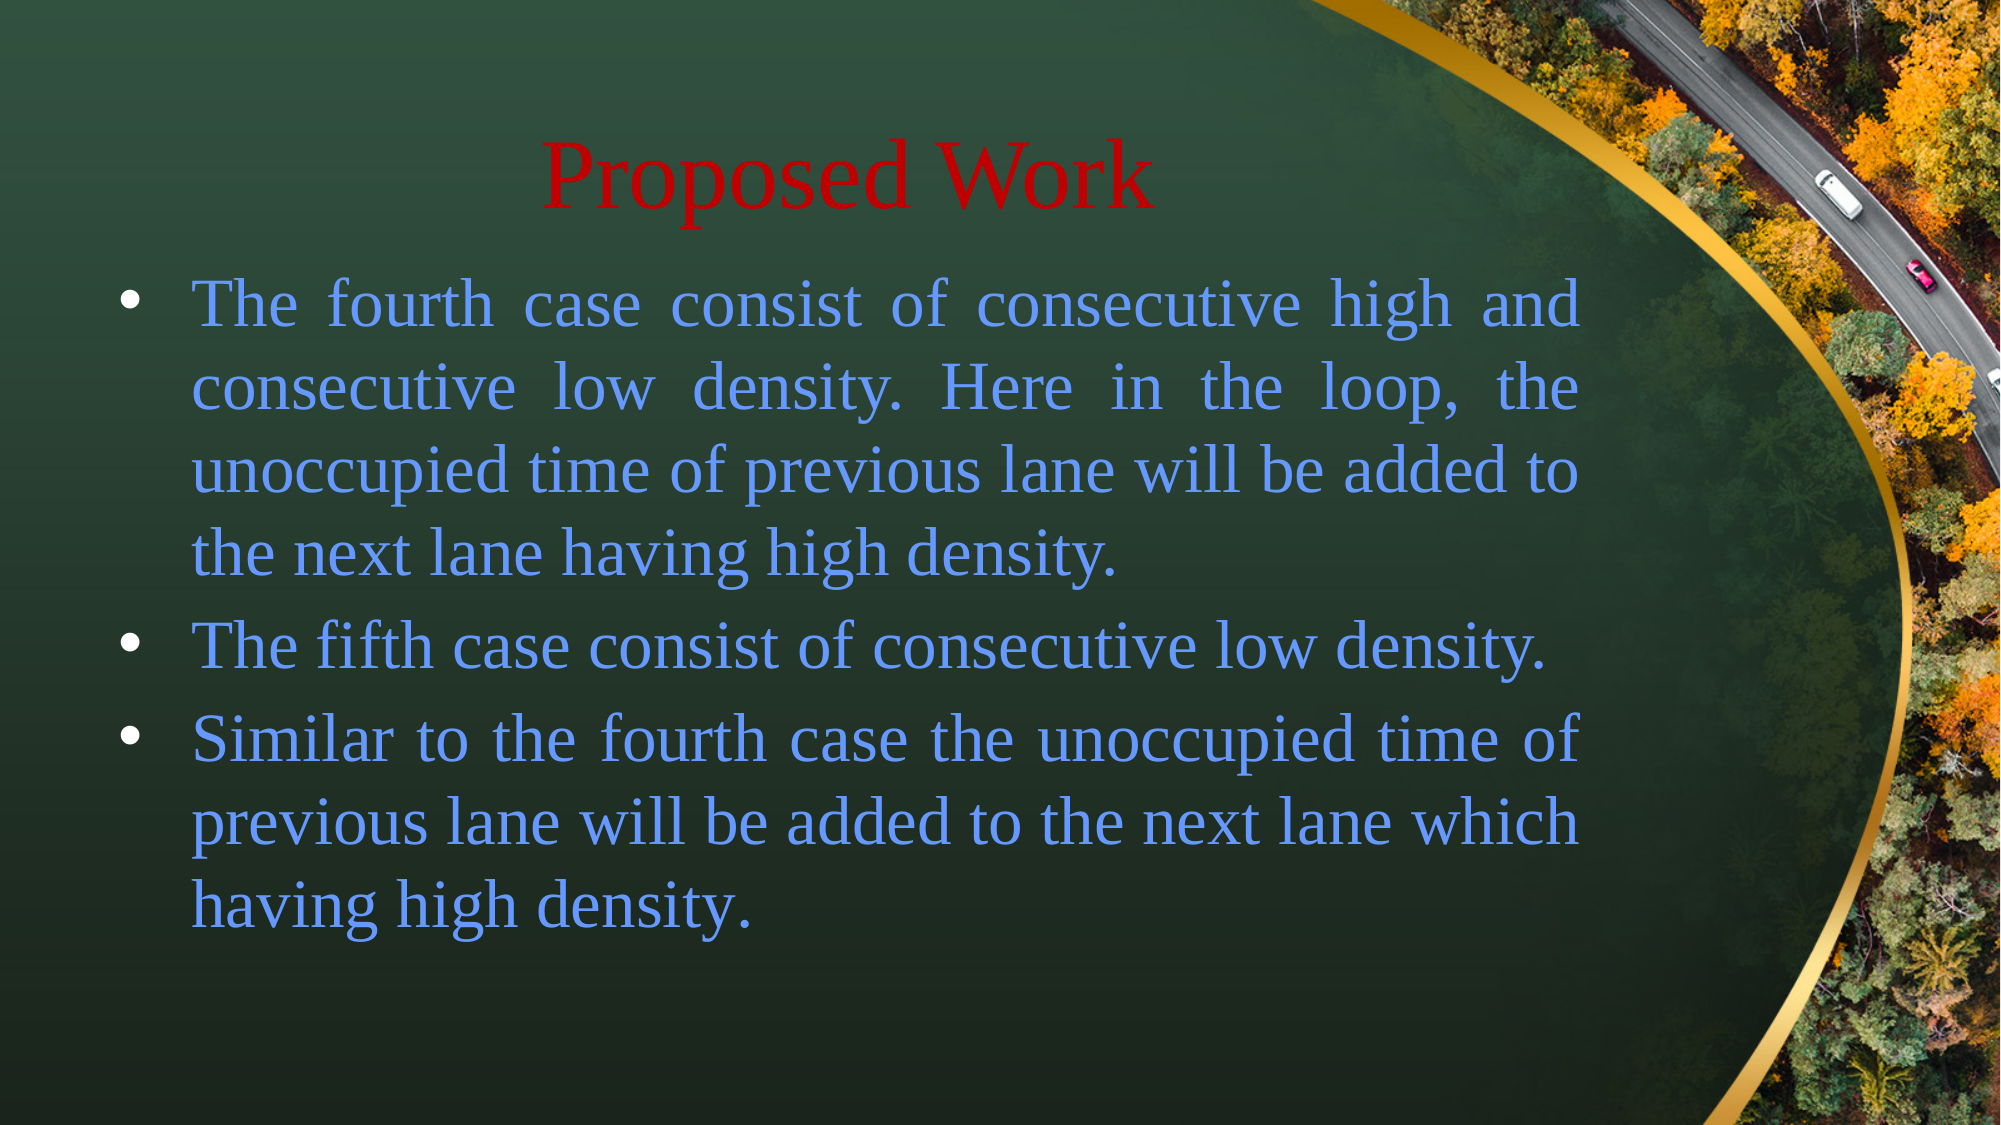

# Proposed Work
The fourth case consist of consecutive high and consecutive low density. Here in the loop, the unoccupied time of previous lane will be added to the next lane having high density.
The fifth case consist of consecutive low density.
Similar to the fourth case the unoccupied time of previous lane will be added to the next lane which having high density.